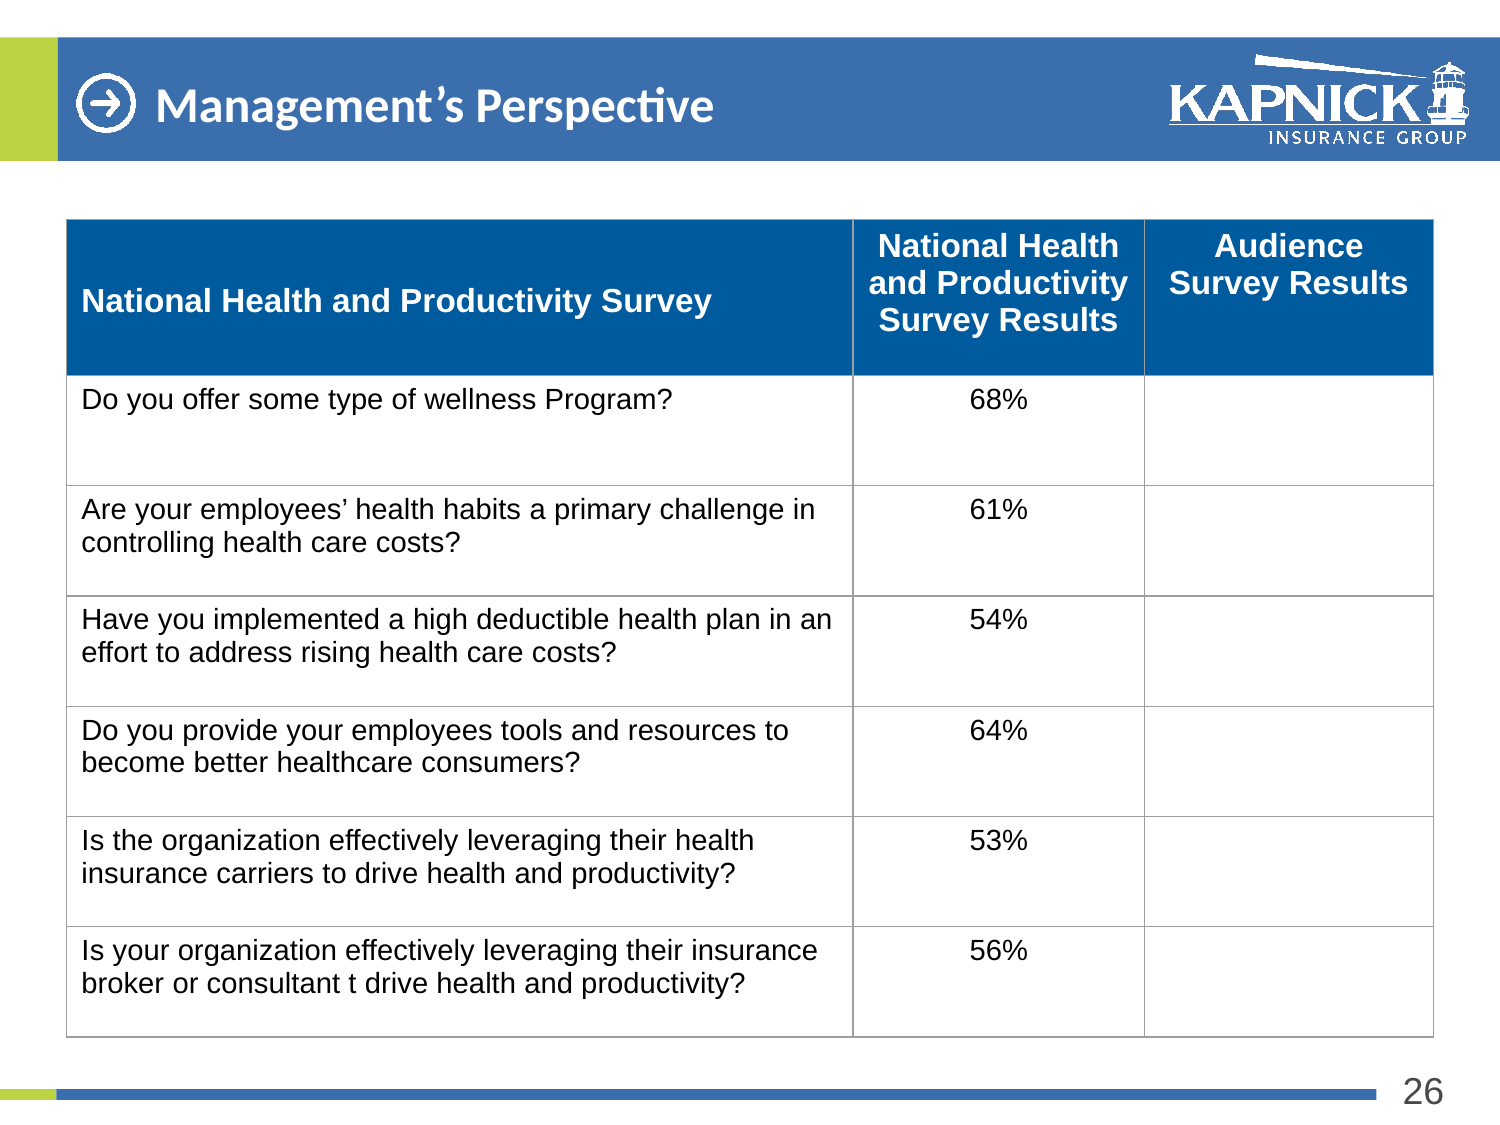

# Management’s Perspective
| National Health and Productivity Survey | National Health and Productivity Survey Results | Audience Survey Results |
| --- | --- | --- |
| Do you offer some type of wellness Program? | 68% |  |
| Are your employees’ health habits a primary challenge in controlling health care costs? | 61% |  |
| Have you implemented a high deductible health plan in an effort to address rising health care costs? | 54% |  |
| Do you provide your employees tools and resources to become better healthcare consumers? | 64% |  |
| Is the organization effectively leveraging their health insurance carriers to drive health and productivity? | 53% |  |
| Is your organization effectively leveraging their insurance broker or consultant t drive health and productivity? | 56% |  |